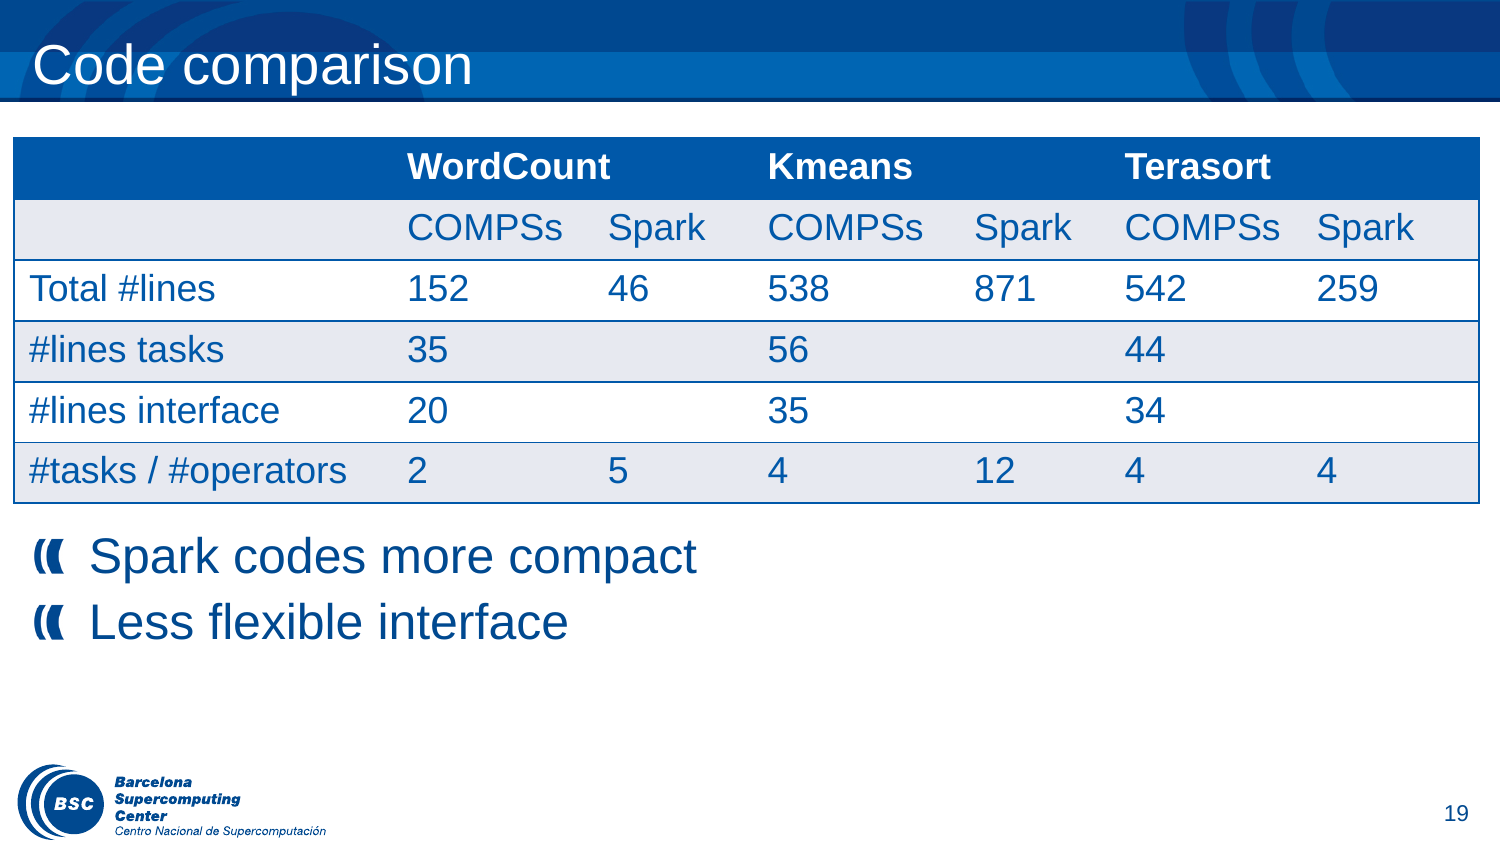

# Code comparison

|  | WordCount |  | Kmeans |  | Terasort |  |
| --- | --- | --- | --- | --- | --- | --- |
|  | COMPSs | Spark | COMPSs | Spark | COMPSs | Spark |
| Total #lines | 152 | 46 | 538 | 871 | 542 | 259 |
| #lines tasks | 35 |  | 56 |  | 44 |  |
| #lines interface | 20 |  | 35 |  | 34 |  |
| #tasks / #operators | 2 | 5 | 4 | 12 | 4 | 4 |
Spark codes more compact
Less flexible interface

19